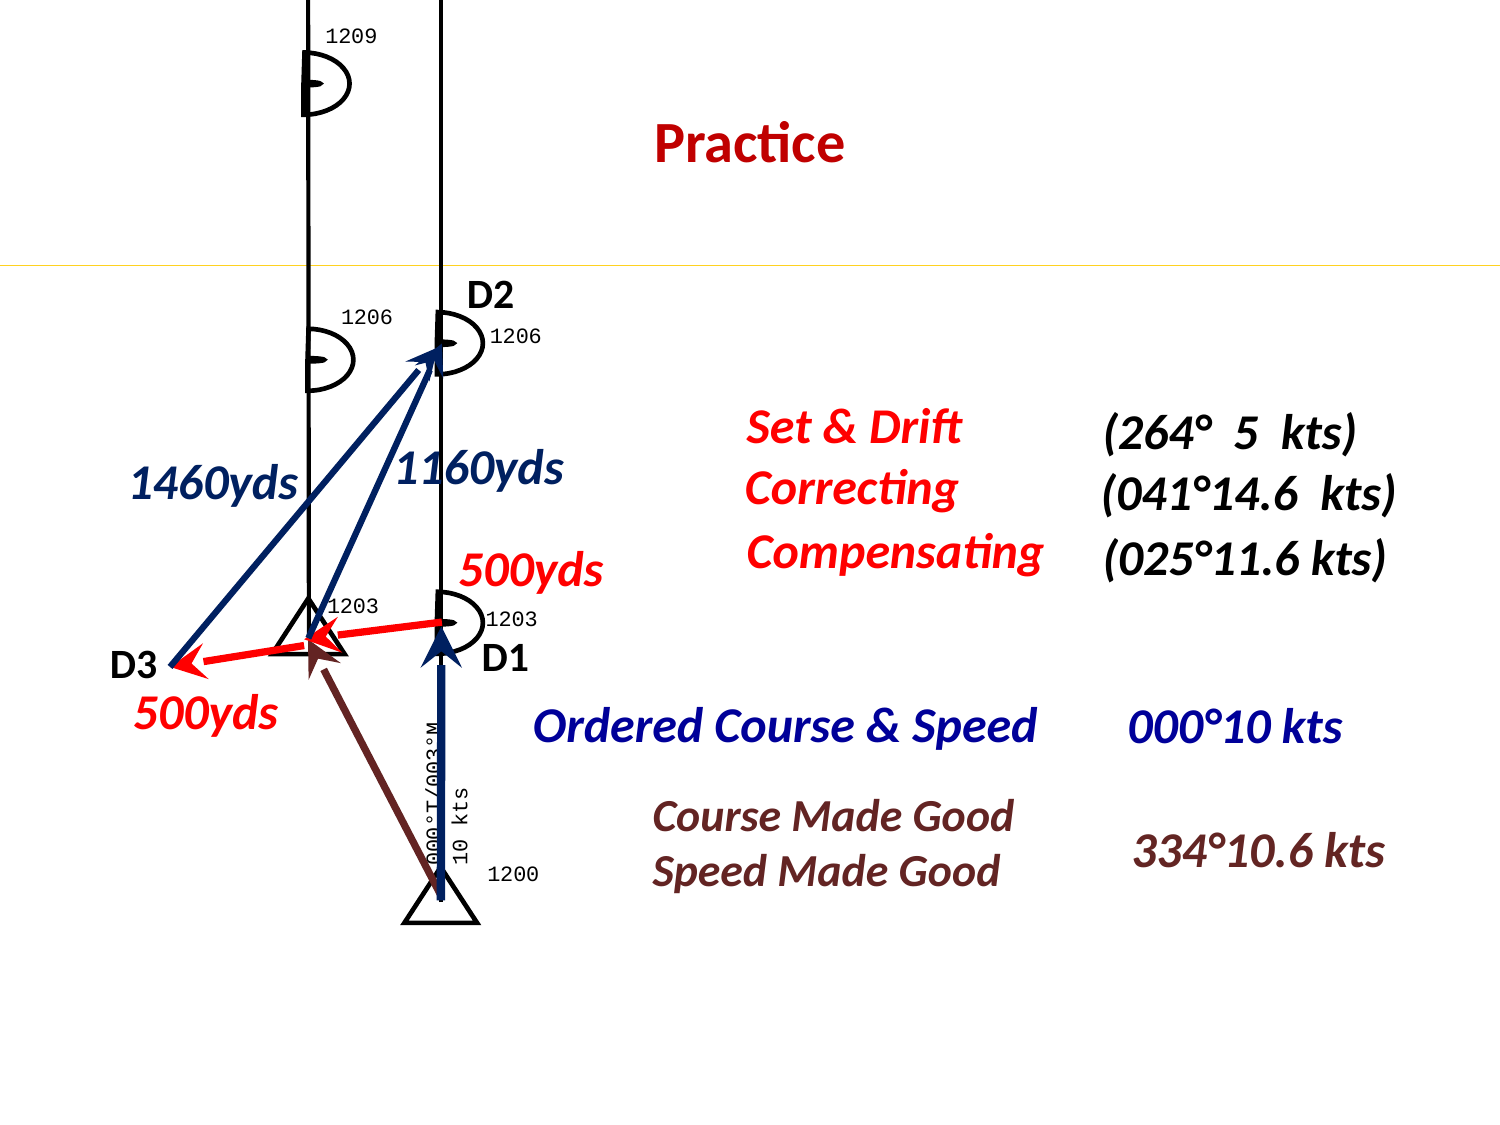

Practice
1206
1200
1203
000°T/003°M
10 kts

1206
1203
1209

D2
Set & Drift
(264°  5  kts)
1160yds
1460yds
Correcting
(041°14.6  kts)
Compensating
(025°11.6 kts)
500yds

D1
D3
500yds
Ordered Course & Speed
000°10 kts
Course Made Good
Speed Made Good
334°10.6 kts